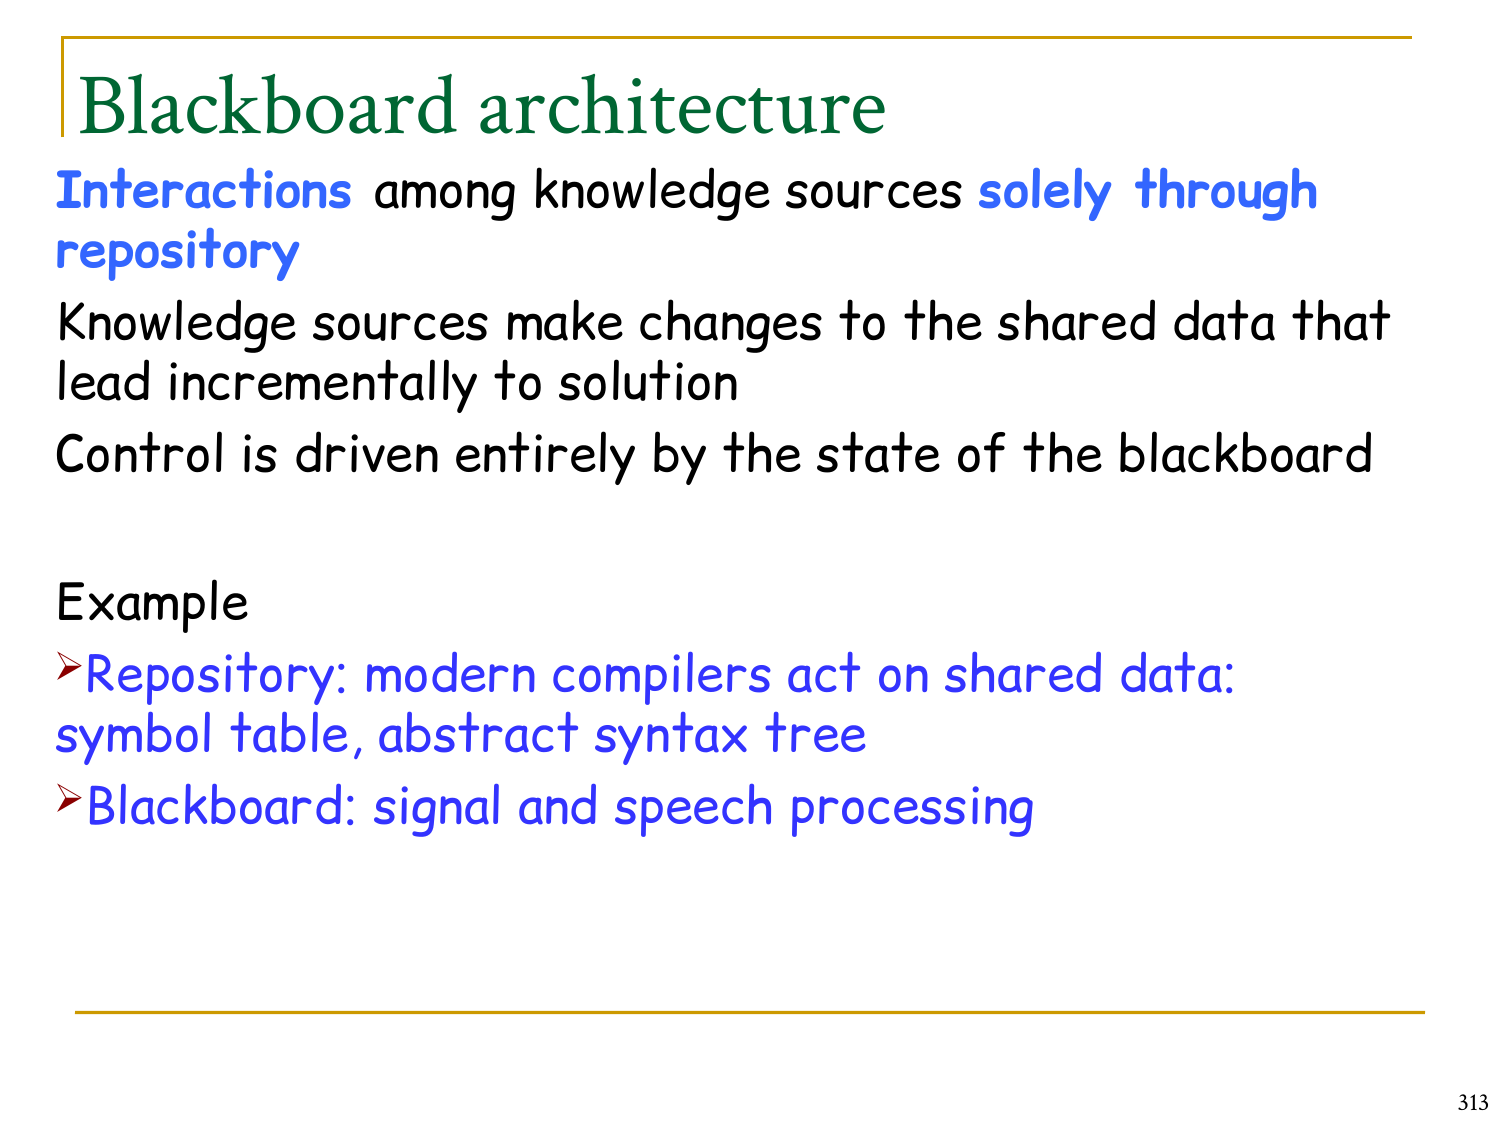

# Blackboard architecture
Interactions among knowledge sources solely through repository
Knowledge sources make changes to the shared data that
lead incrementally to solution
Control is driven entirely by the state of the blackboard

Example
Repository: modern compilers act on shared data:
symbol table, abstract syntax tree
Blackboard: signal and speech processing
313